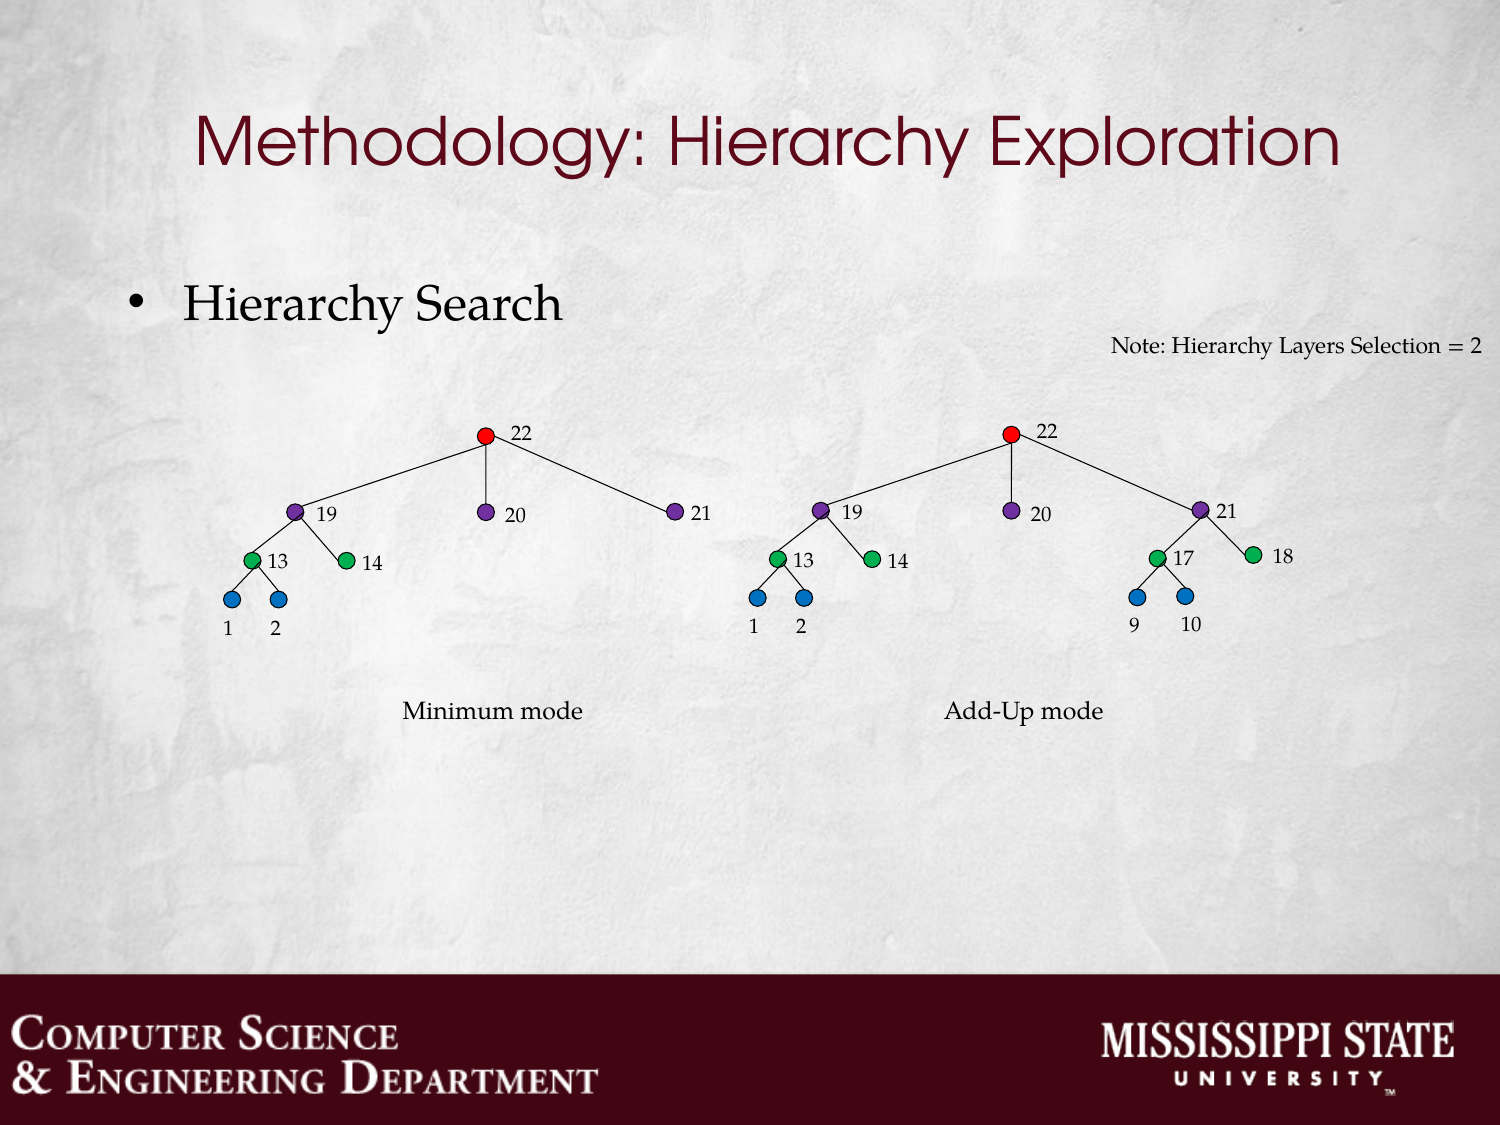

# Methodology: Hierarchy Exploration
Hierarchy Search
Note: Hierarchy Layers Selection = 2
22
22

21
19
21
19
20
20

18
17
13
13
14
14

10
9
1
2
1
2
Minimum mode
Add-Up mode